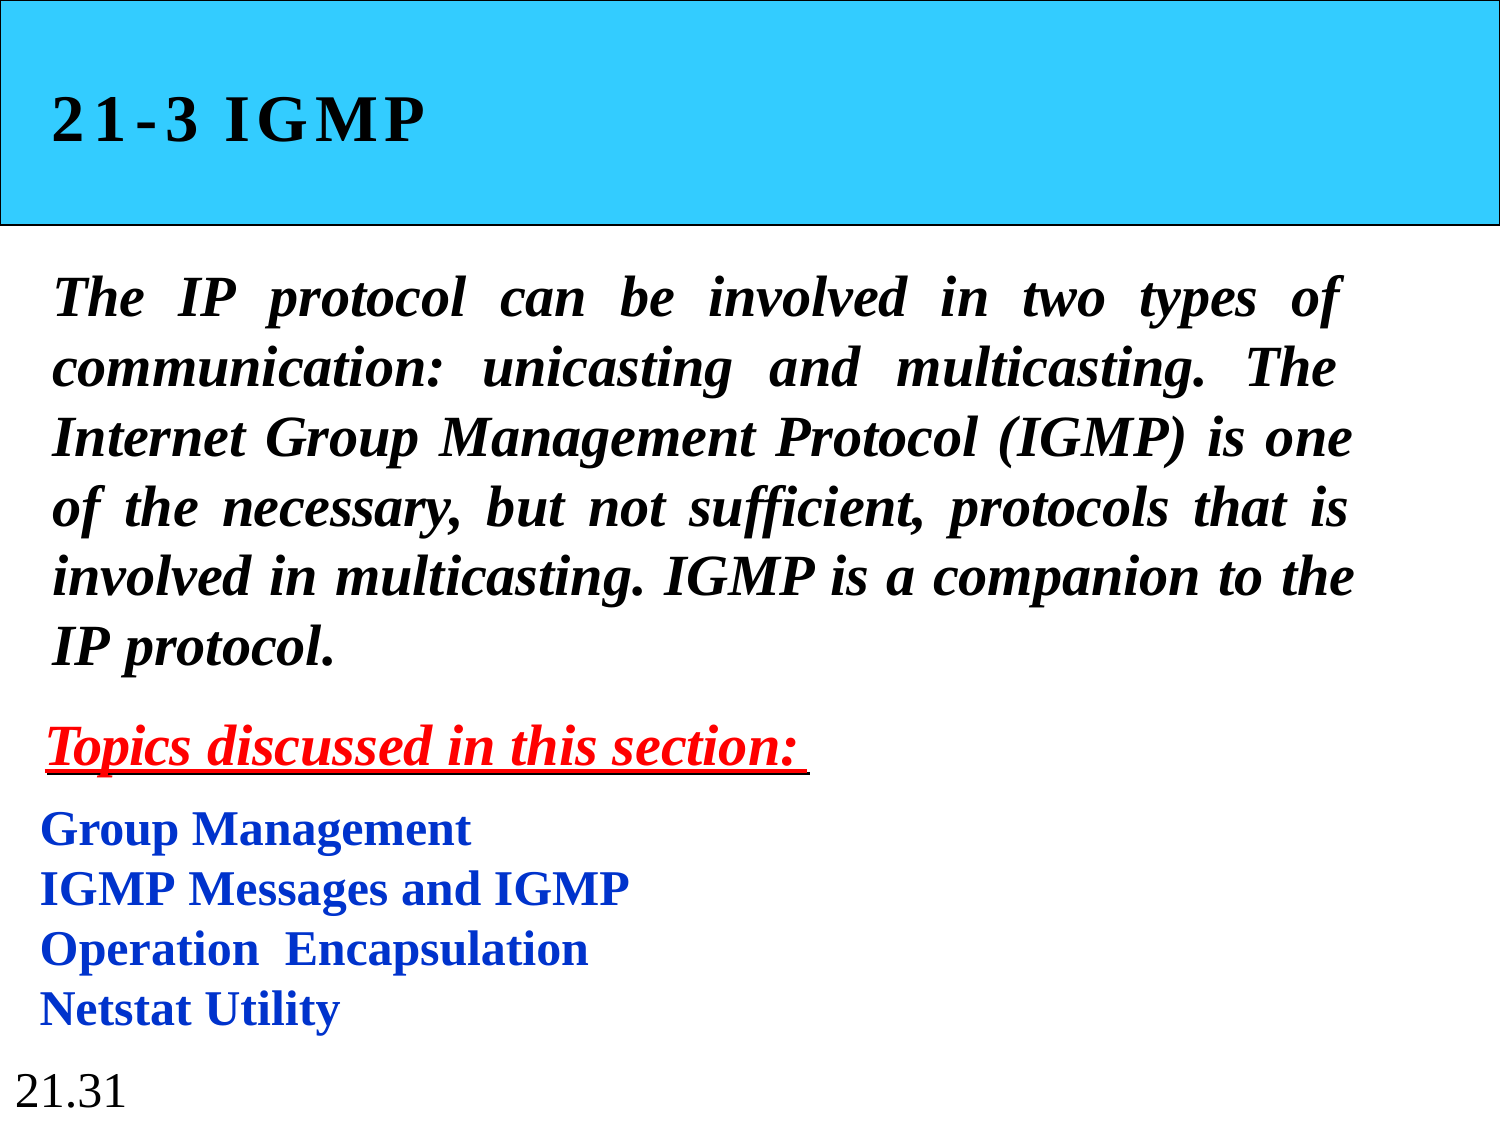

# 21-3 IGMP
The IP protocol can be involved in two types of  communication: unicasting and multicasting. The  Internet Group Management Protocol (IGMP) is one  of the necessary, but not sufficient, protocols that is  involved in multicasting. IGMP is a companion to the  IP protocol.
Topics discussed in this section:
Group Management
IGMP Messages and IGMP Operation  Encapsulation
Netstat Utility

21.31